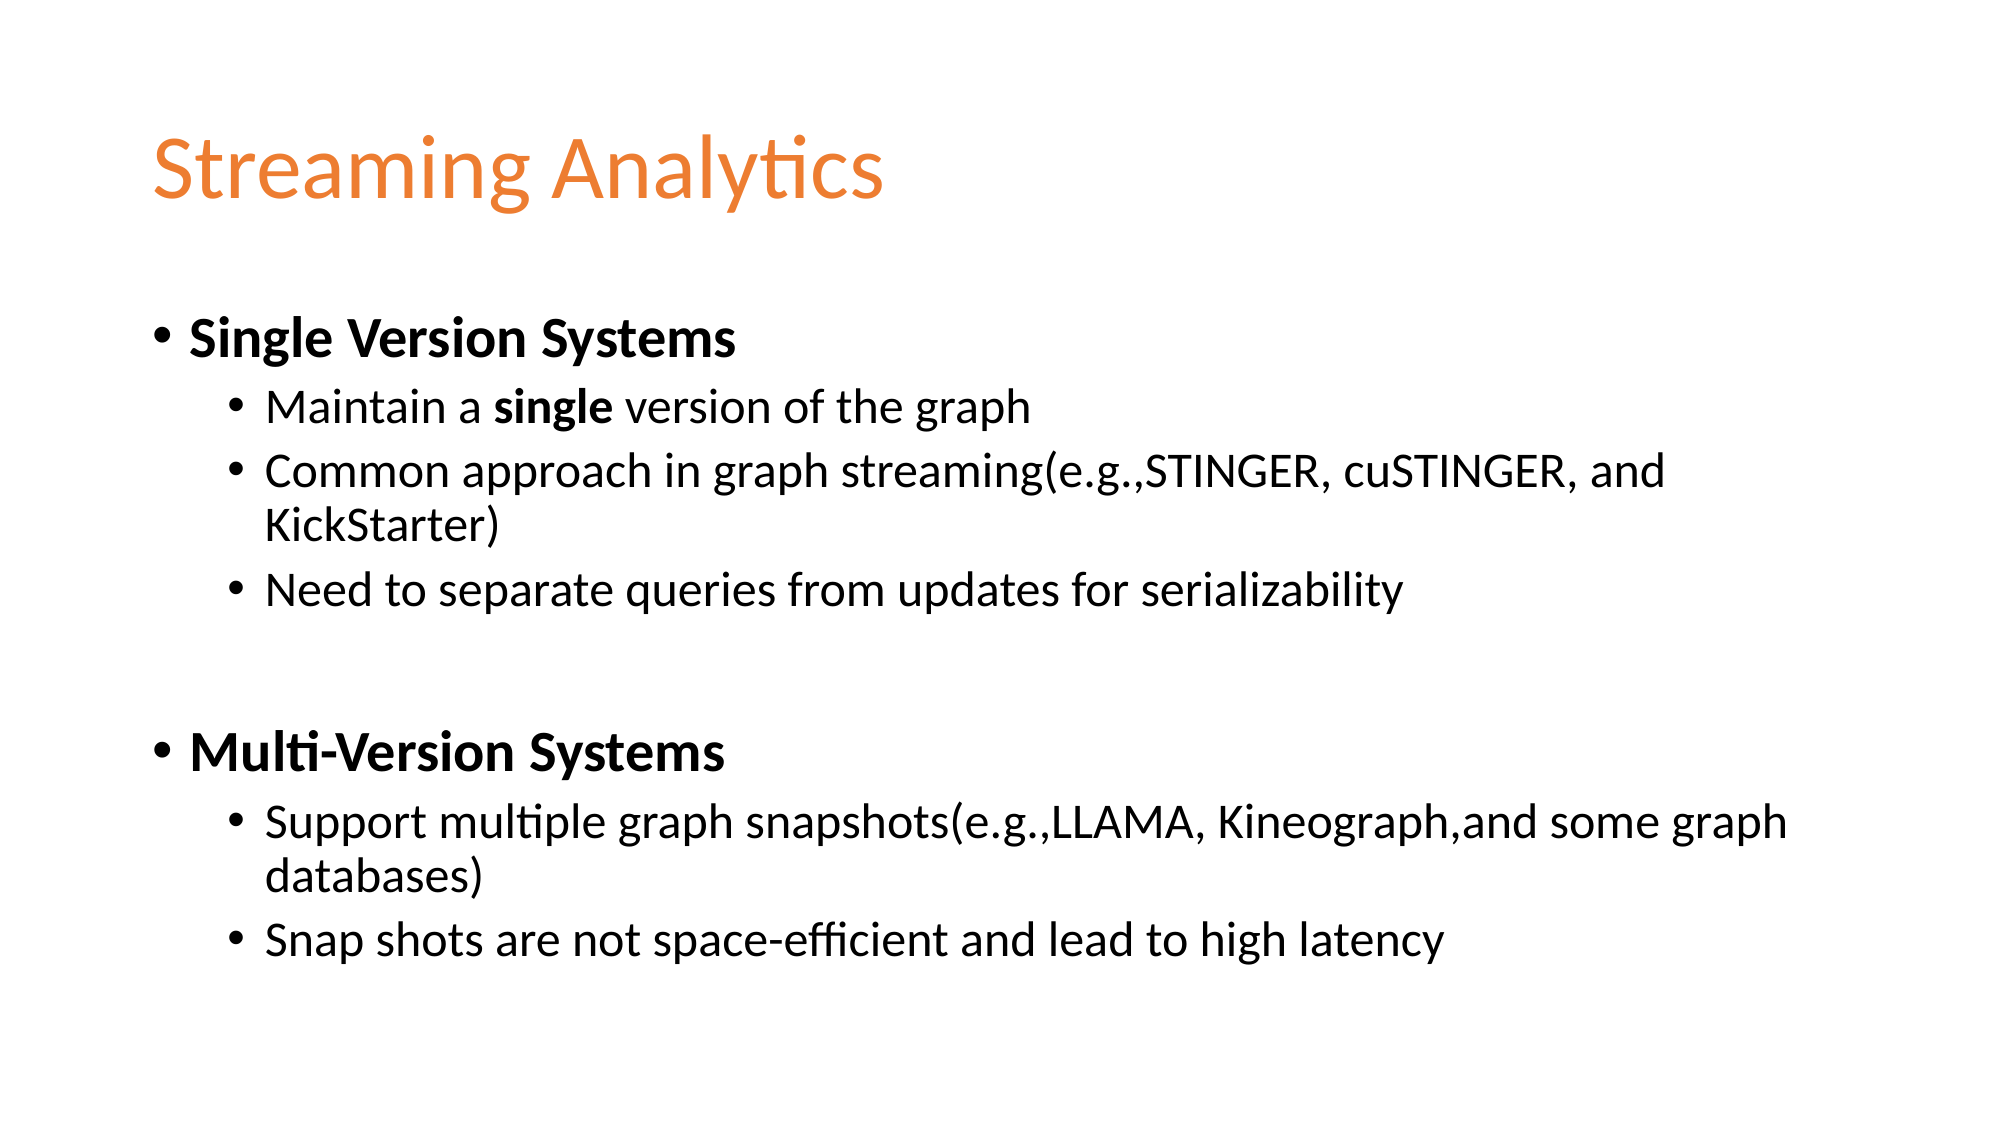

# Streaming Analytics
Single Version Systems
Maintain a single version of the graph
Common approach in graph streaming(e.g.,STINGER, cuSTINGER, and KickStarter)
Need to separate queries from updates for serializability

Multi-Version Systems
Support multiple graph snapshots(e.g.,LLAMA, Kineograph,and some graph databases)
Snap shots are not space-efficient and lead to high latency